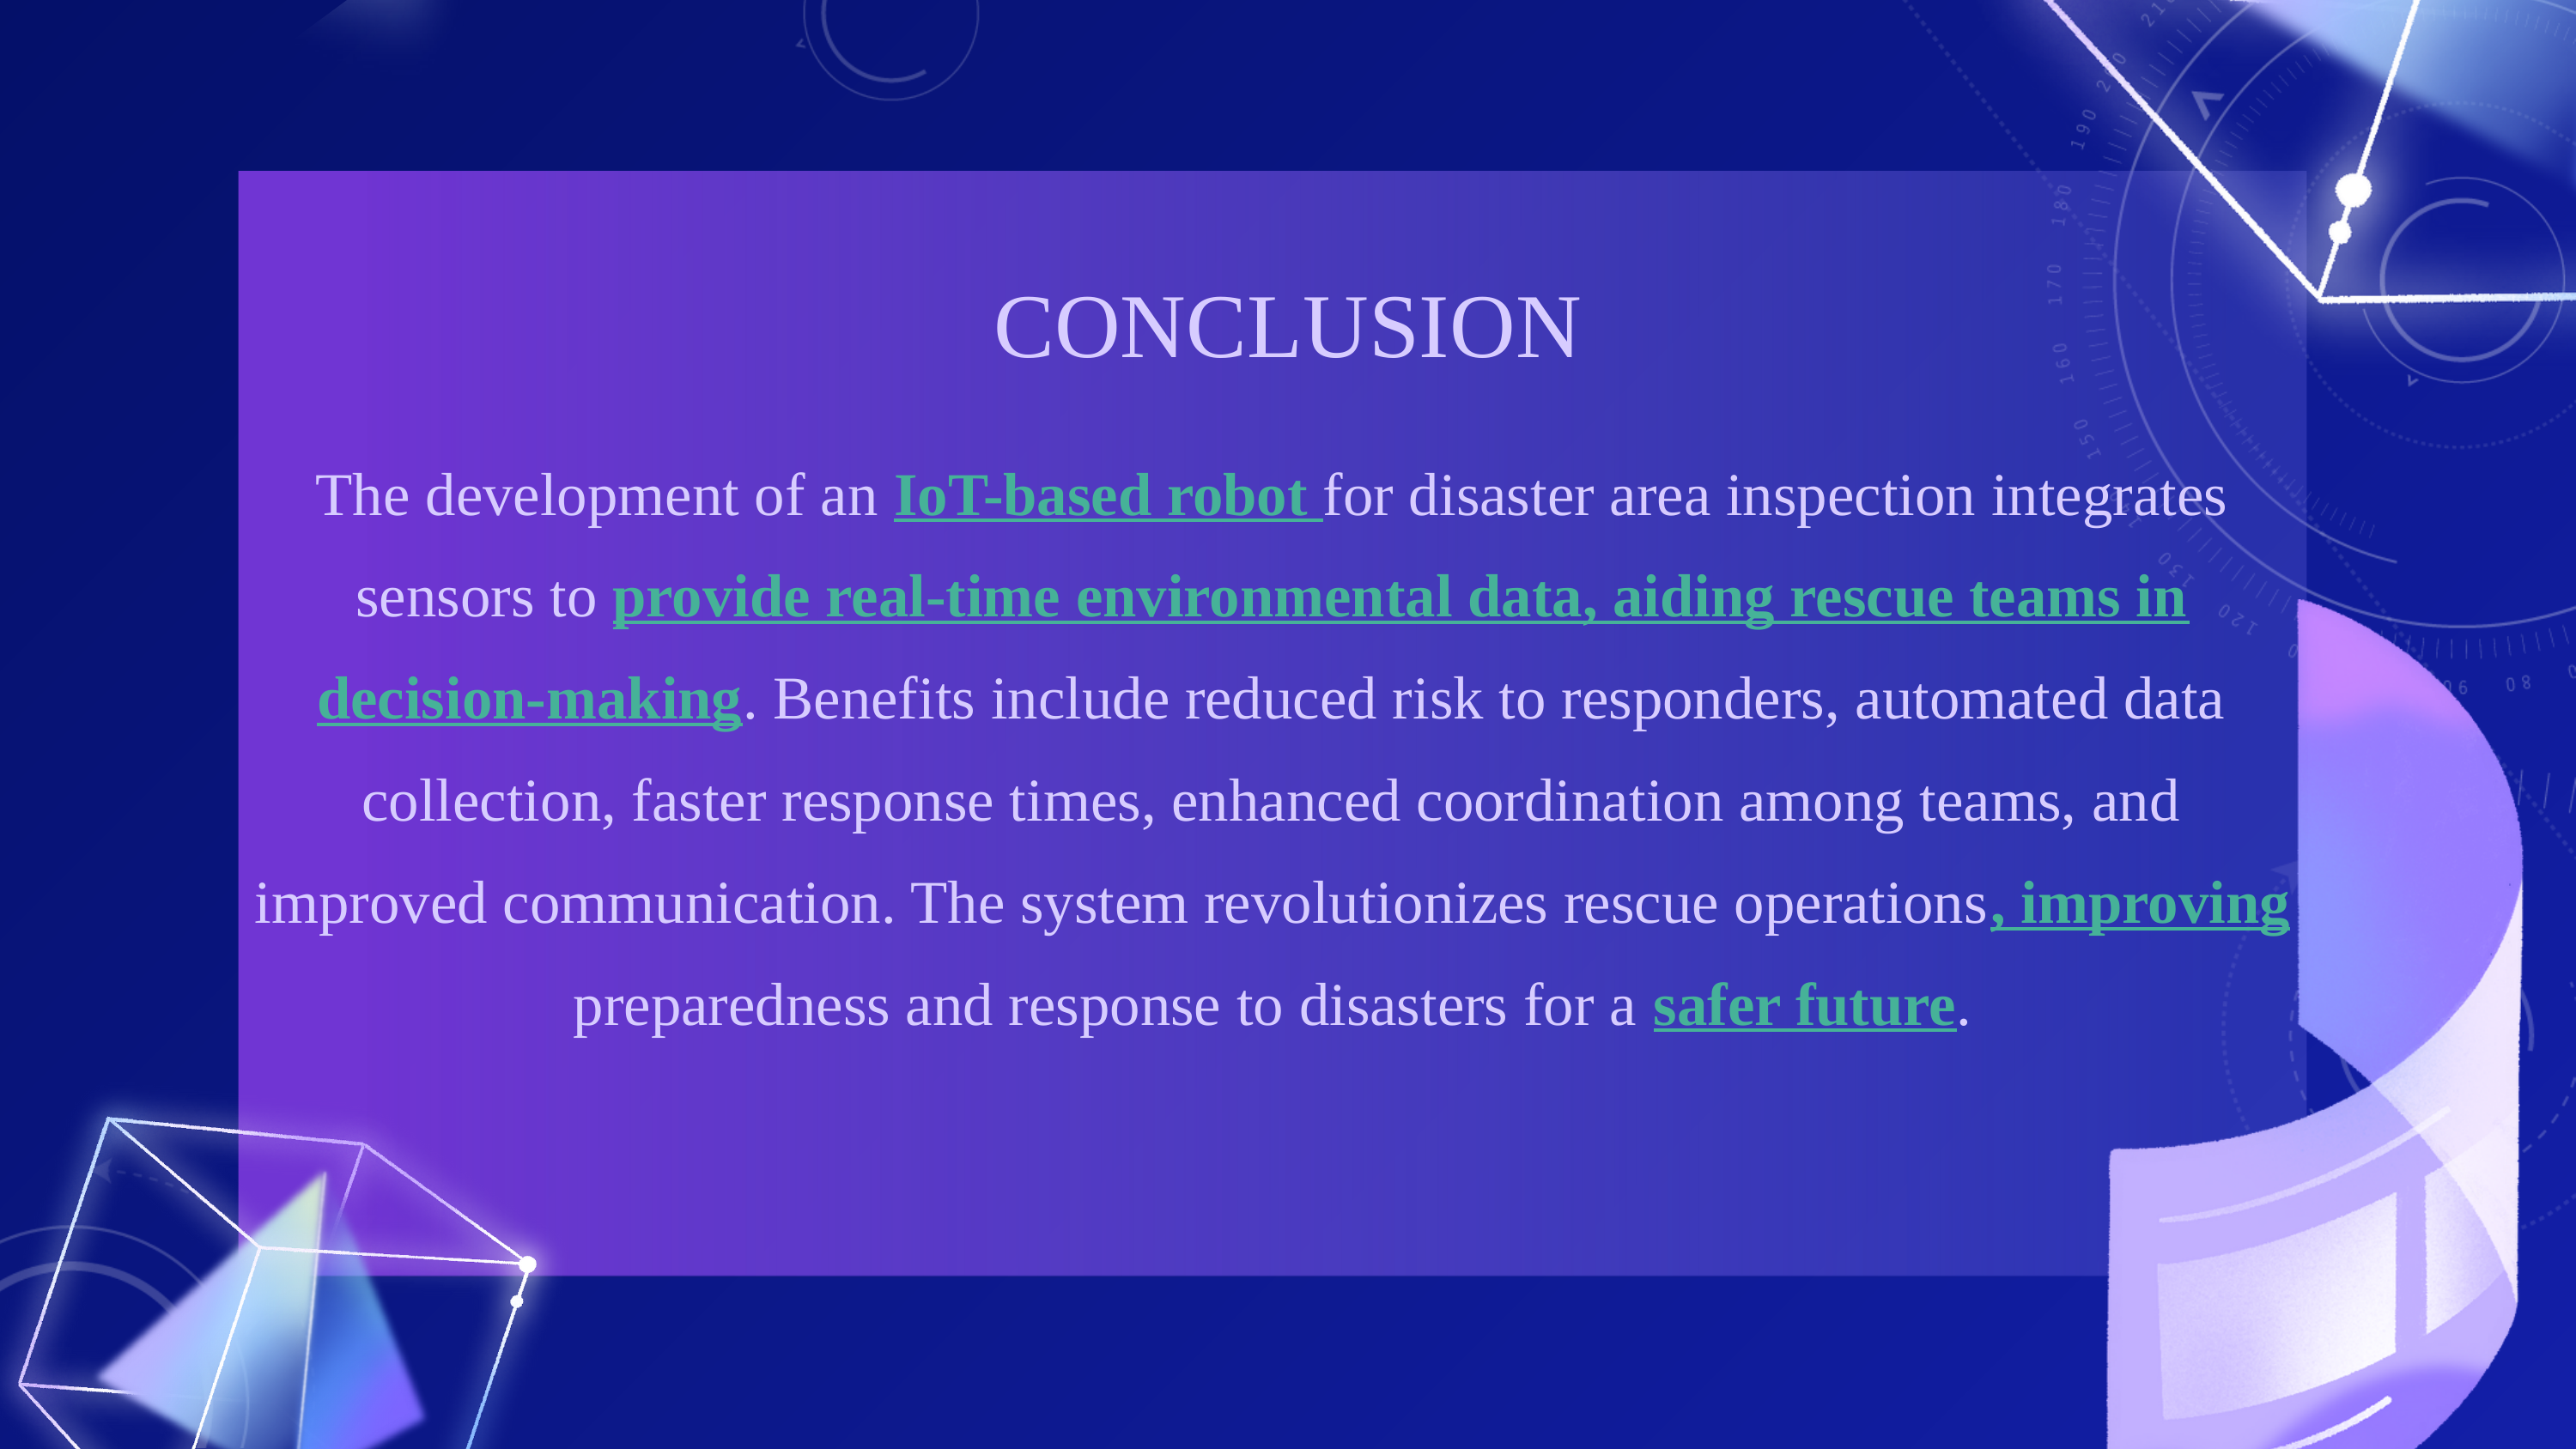

CONCLUSION
The development of an IoT-based robot for disaster area inspection integrates sensors to provide real-time environmental data, aiding rescue teams in decision-making. Benefits include reduced risk to responders, automated data collection, faster response times, enhanced coordination among teams, and improved communication. The system revolutionizes rescue operations, improving preparedness and response to disasters for a safer future.